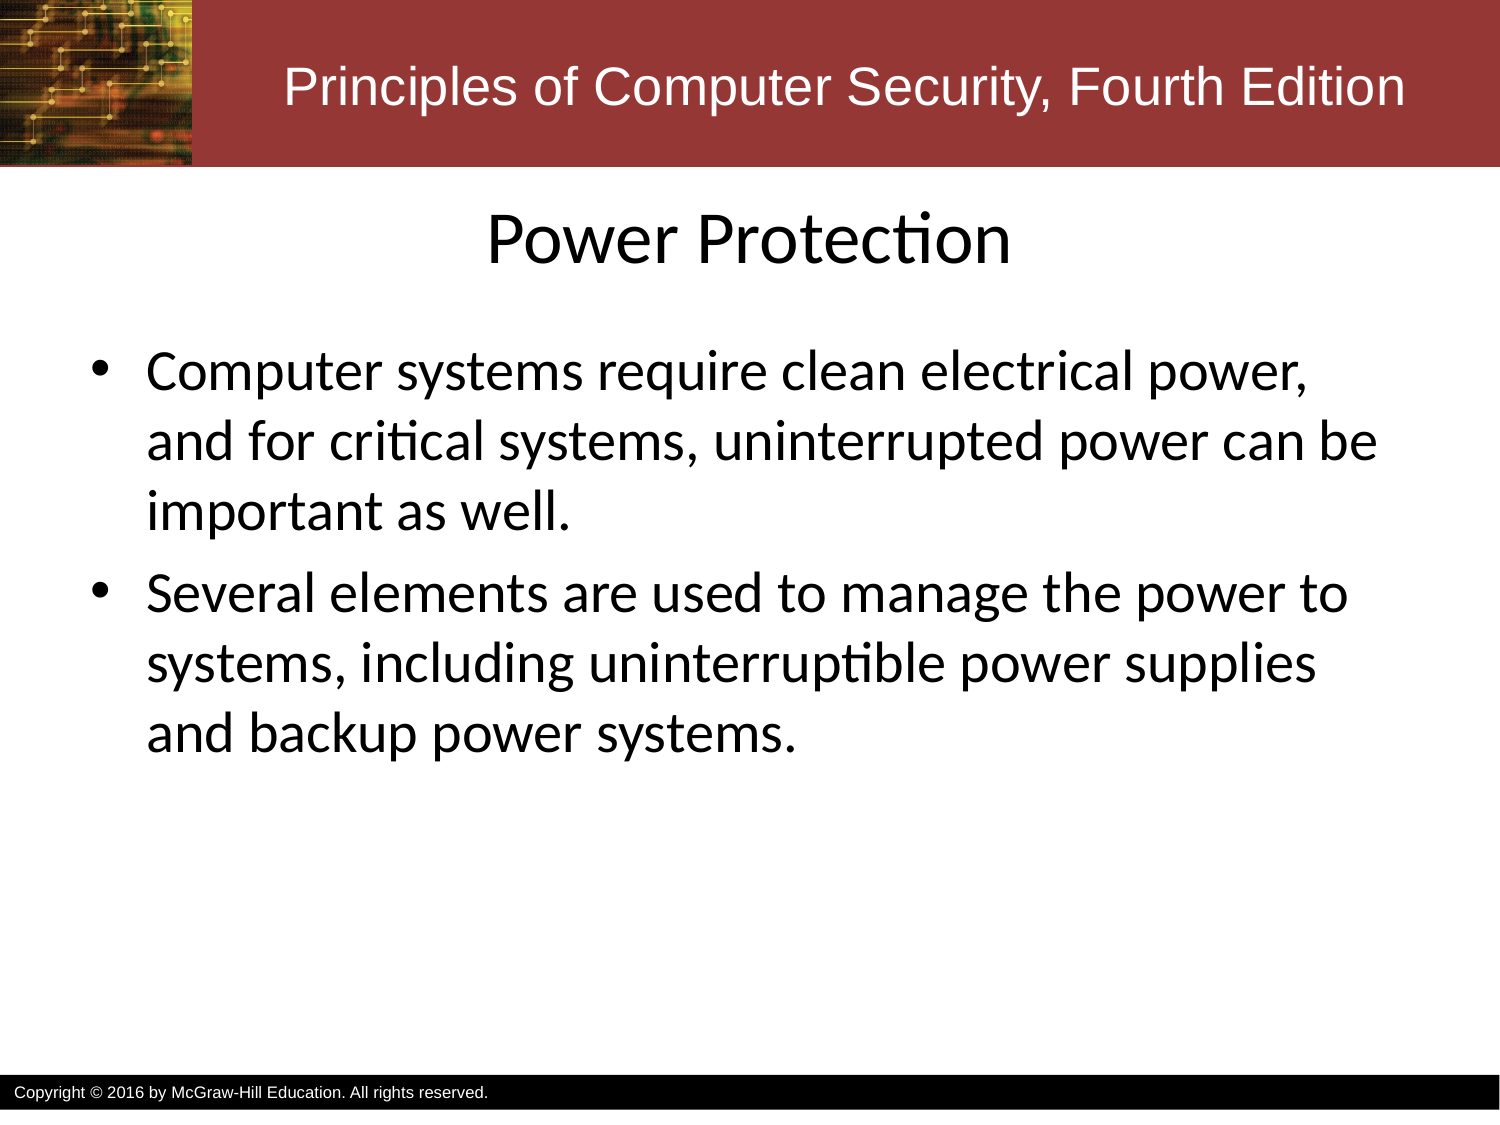

# Power Protection
Computer systems require clean electrical power, and for critical systems, uninterrupted power can be important as well.
Several elements are used to manage the power to systems, including uninterruptible power supplies and backup power systems.